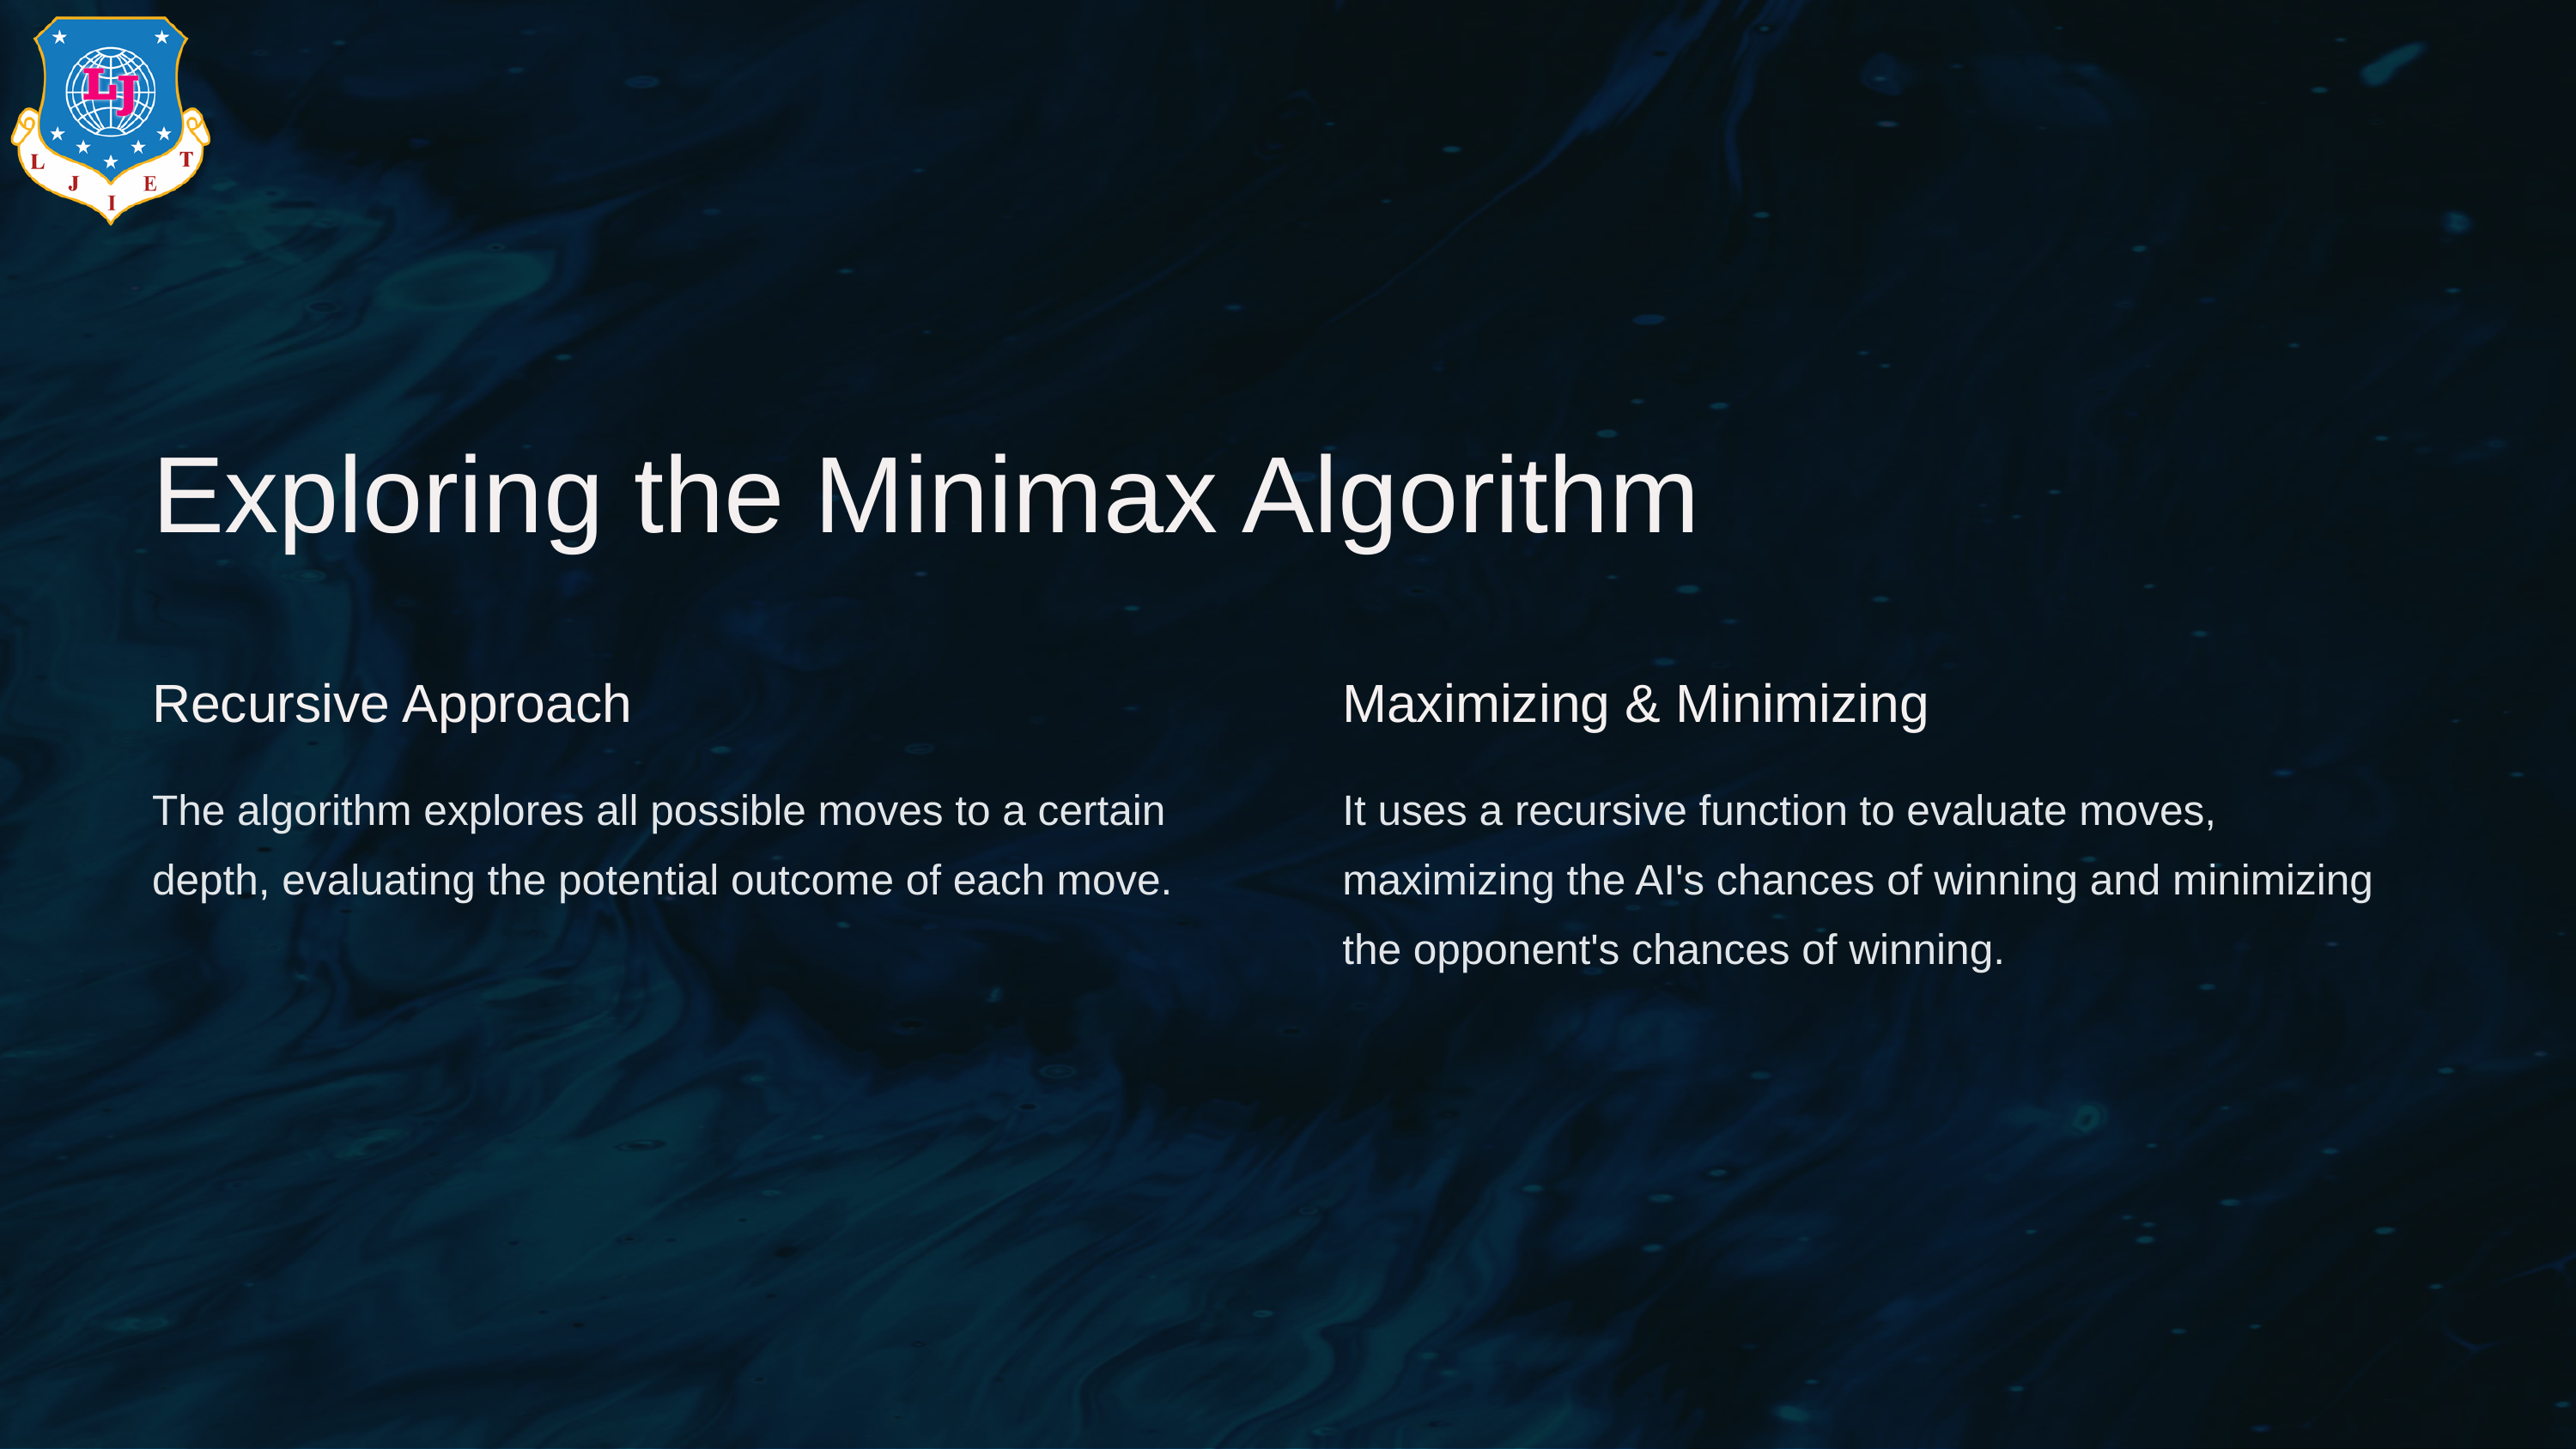

Exploring the Minimax Algorithm
Recursive Approach
Maximizing & Minimizing
The algorithm explores all possible moves to a certain depth, evaluating the potential outcome of each move.
It uses a recursive function to evaluate moves, maximizing the AI's chances of winning and minimizing the opponent's chances of winning.